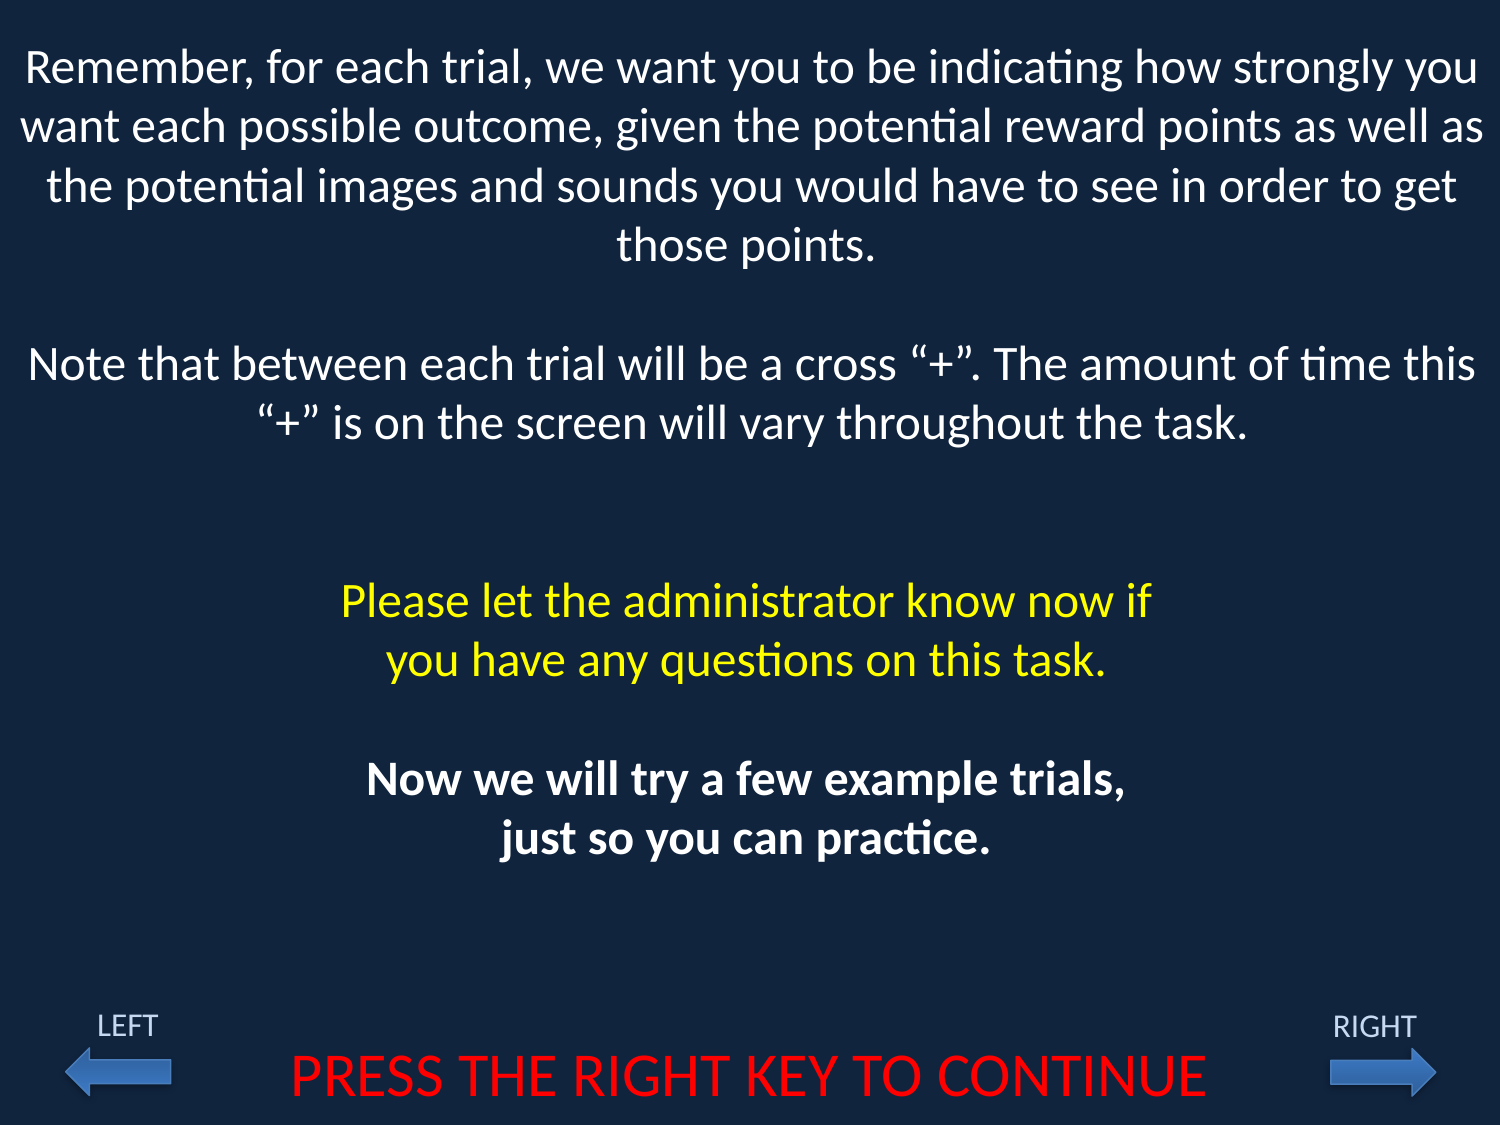

Remember, for each trial, we want you to be indicating how strongly you want each possible outcome, given the potential reward points as well as the potential images and sounds you would have to see in order to get those points.

Note that between each trial will be a cross “+”. The amount of time this “+” is on the screen will vary throughout the task.

Please let the administrator know now if
you have any questions on this task.

Now we will try a few example trials,
just so you can practice.

LEFT
RIGHT
PRESS THE RIGHT KEY TO CONTINUE